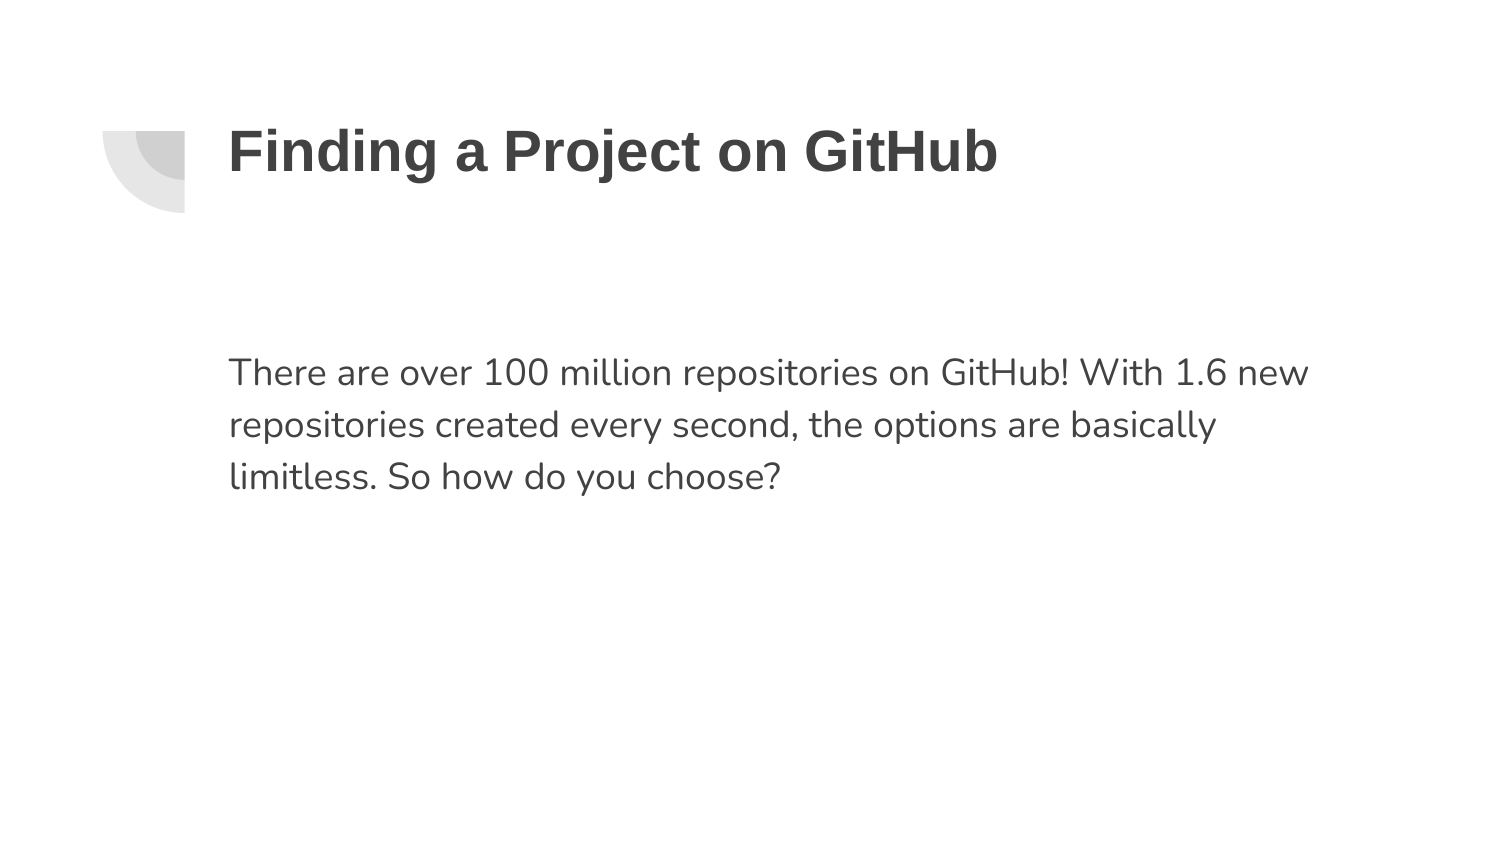

# Finding a Project on GitHub
There are over 100 million repositories on GitHub! With 1.6 new repositories created every second, the options are basically limitless. So how do you choose?